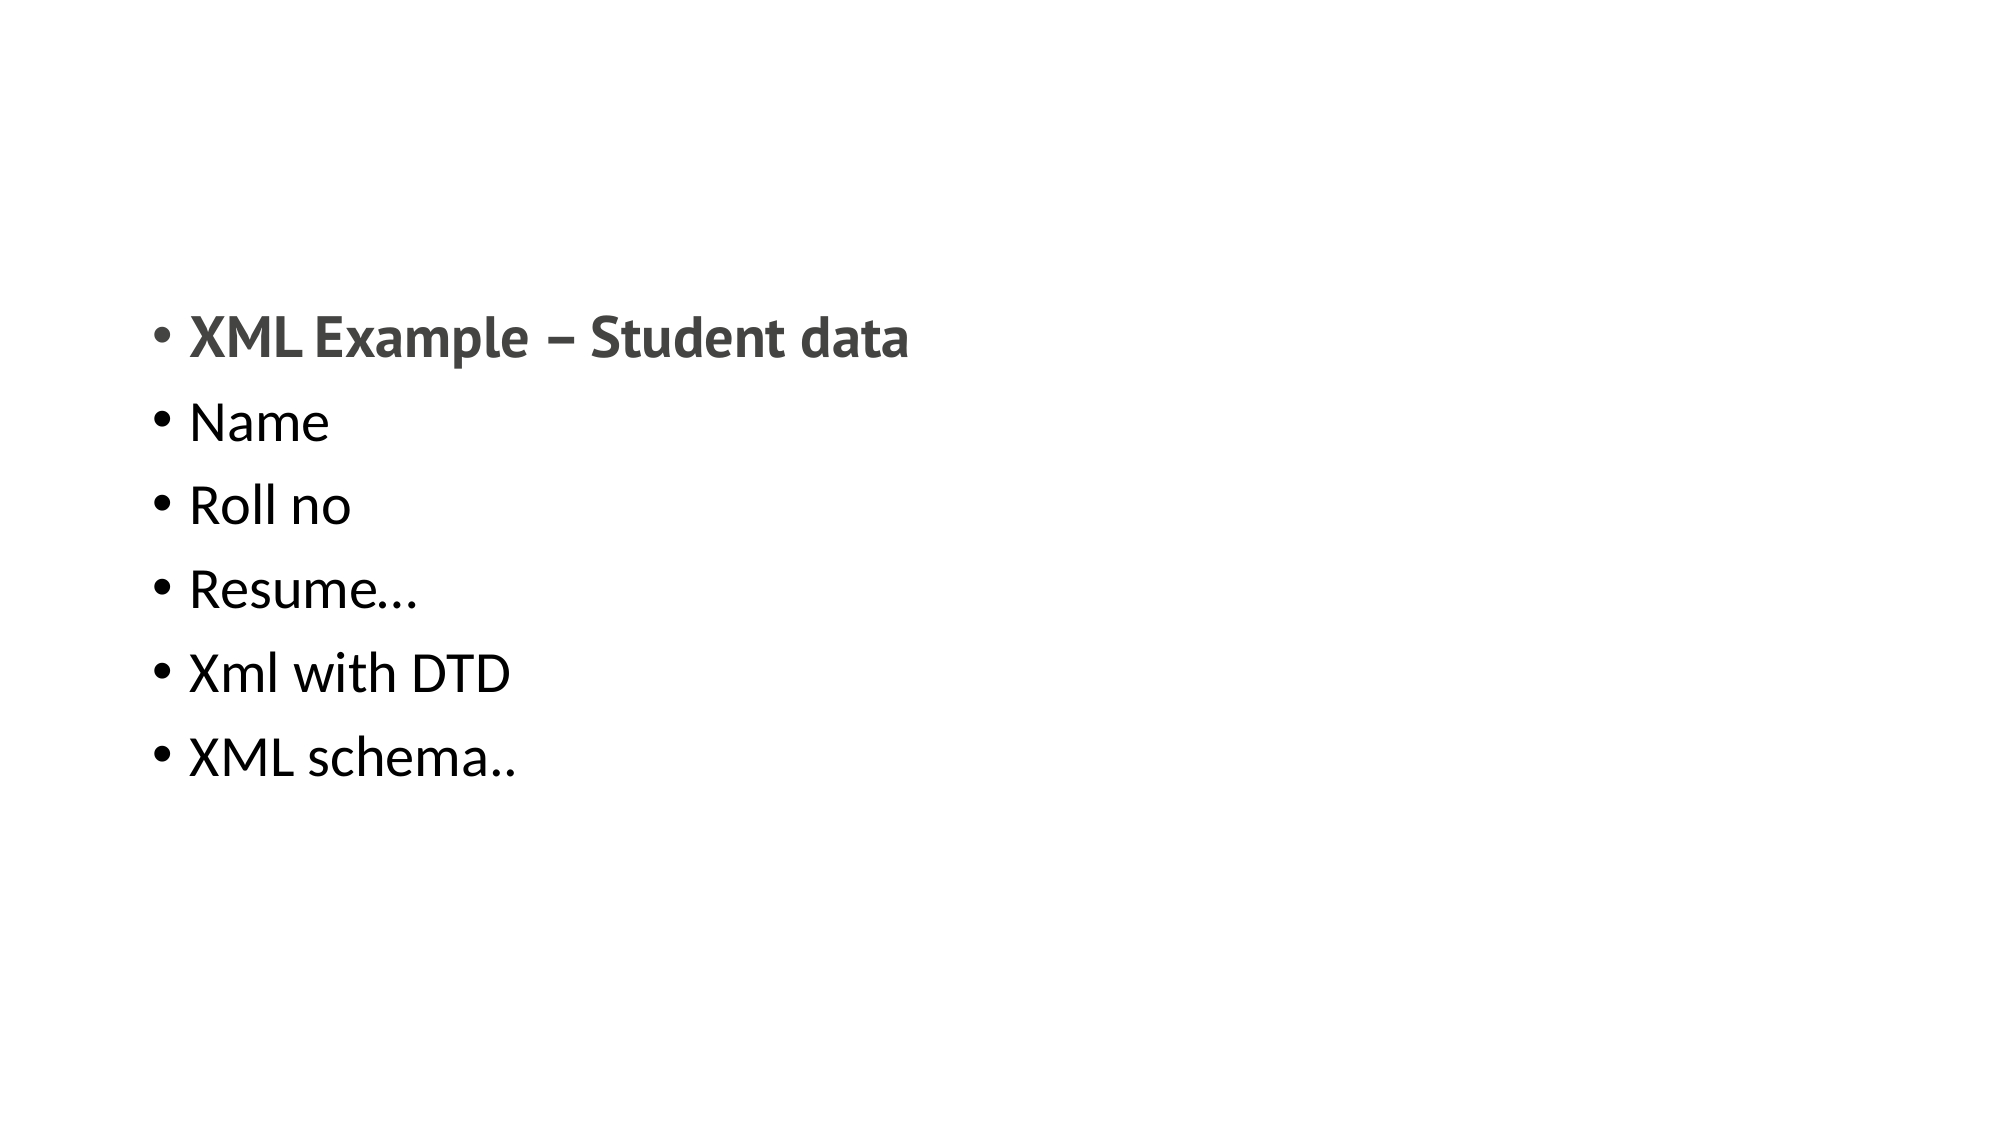

#
XML Example – Student data
Name
Roll no
Resume…
Xml with DTD
XML schema..